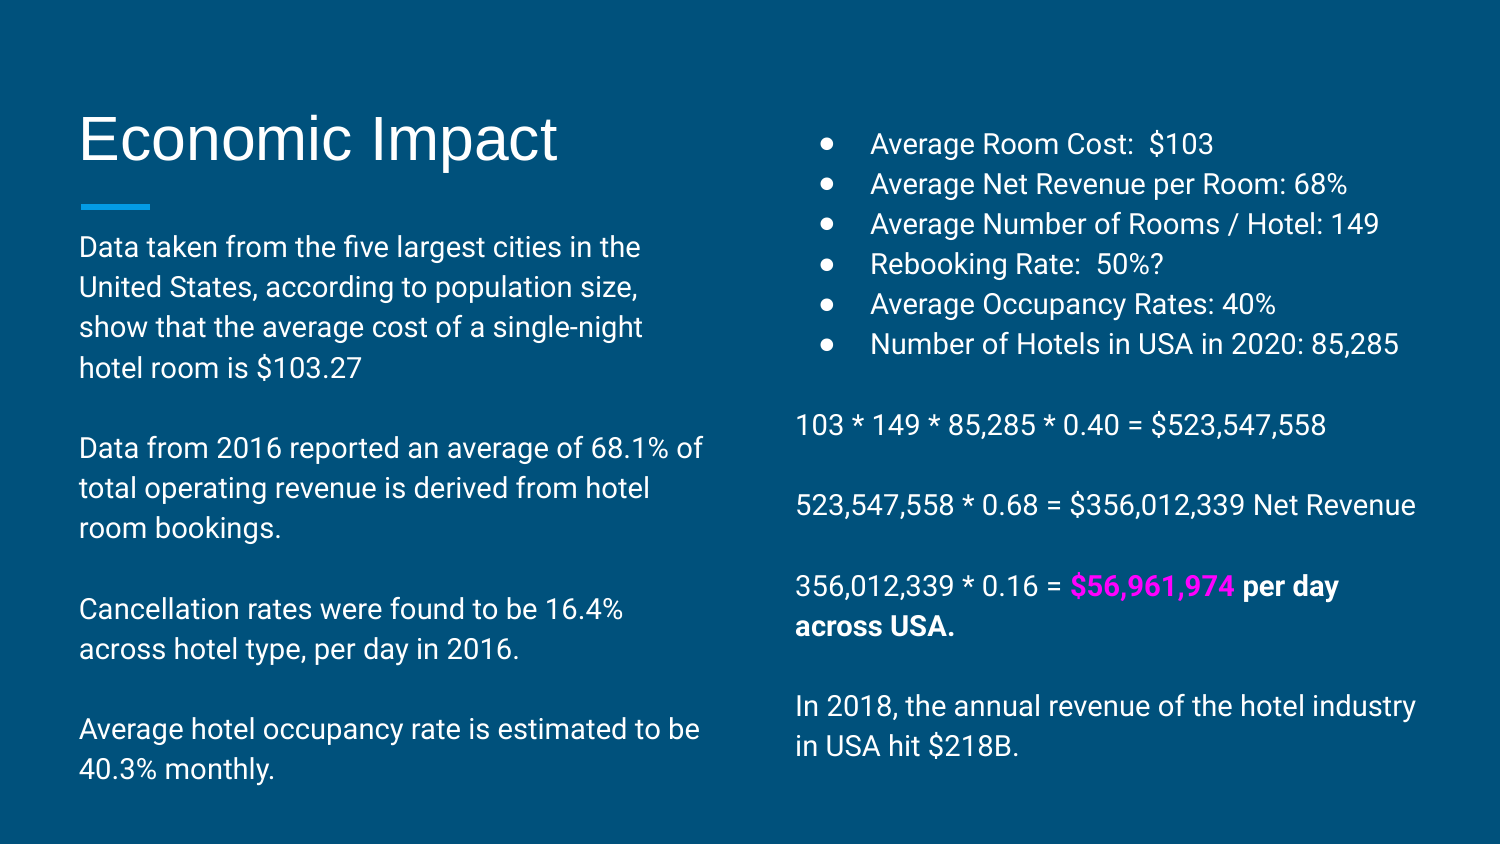

# Economic Impact
Average Room Cost:  $103
Average Net Revenue per Room: 68%
Average Number of Rooms / Hotel: 149
Rebooking Rate:  50%?
Average Occupancy Rates: 40%
Number of Hotels in USA in 2020: 85,285

103 * 149 * 85,285 * 0.40 = $523,547,558

523,547,558 * 0.68 = $356,012,339 Net Revenue

356,012,339 * 0.16 = $56,961,974 per day across USA.
In 2018, the annual revenue of the hotel industry in USA hit $218B.

Data taken from the five largest cities in the United States, according to population size, show that the average cost of a single-night hotel room is $103.27

Data from 2016 reported an average of 68.1% of total operating revenue is derived from hotel room bookings.

Cancellation rates were found to be 16.4% across hotel type, per day in 2016.

Average hotel occupancy rate is estimated to be 40.3% monthly.